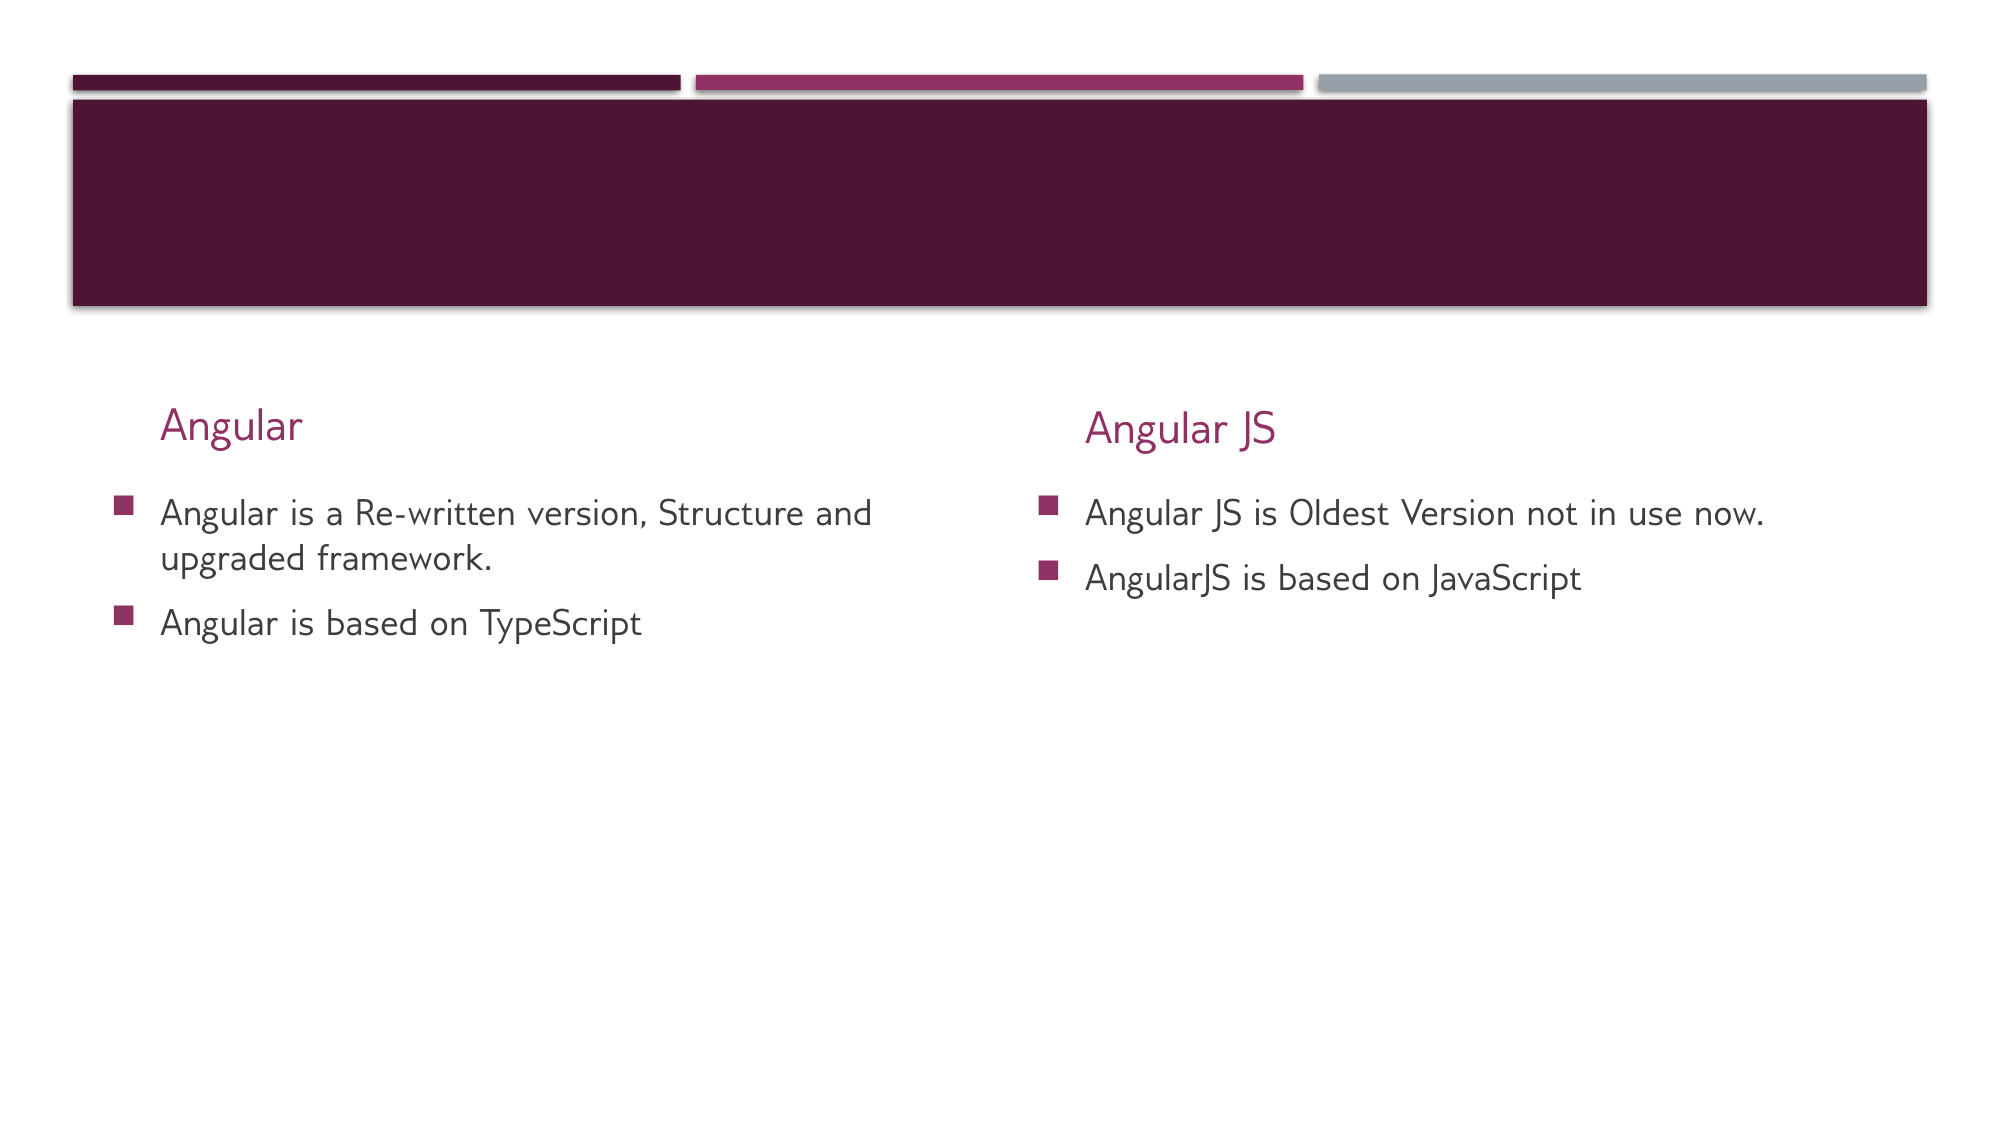

#
Angular
Angular JS
Angular is a Re-written version, Structure and upgraded framework.
Angular is based on TypeScript
Angular JS is Oldest Version not in use now.
AngularJS is based on JavaScript